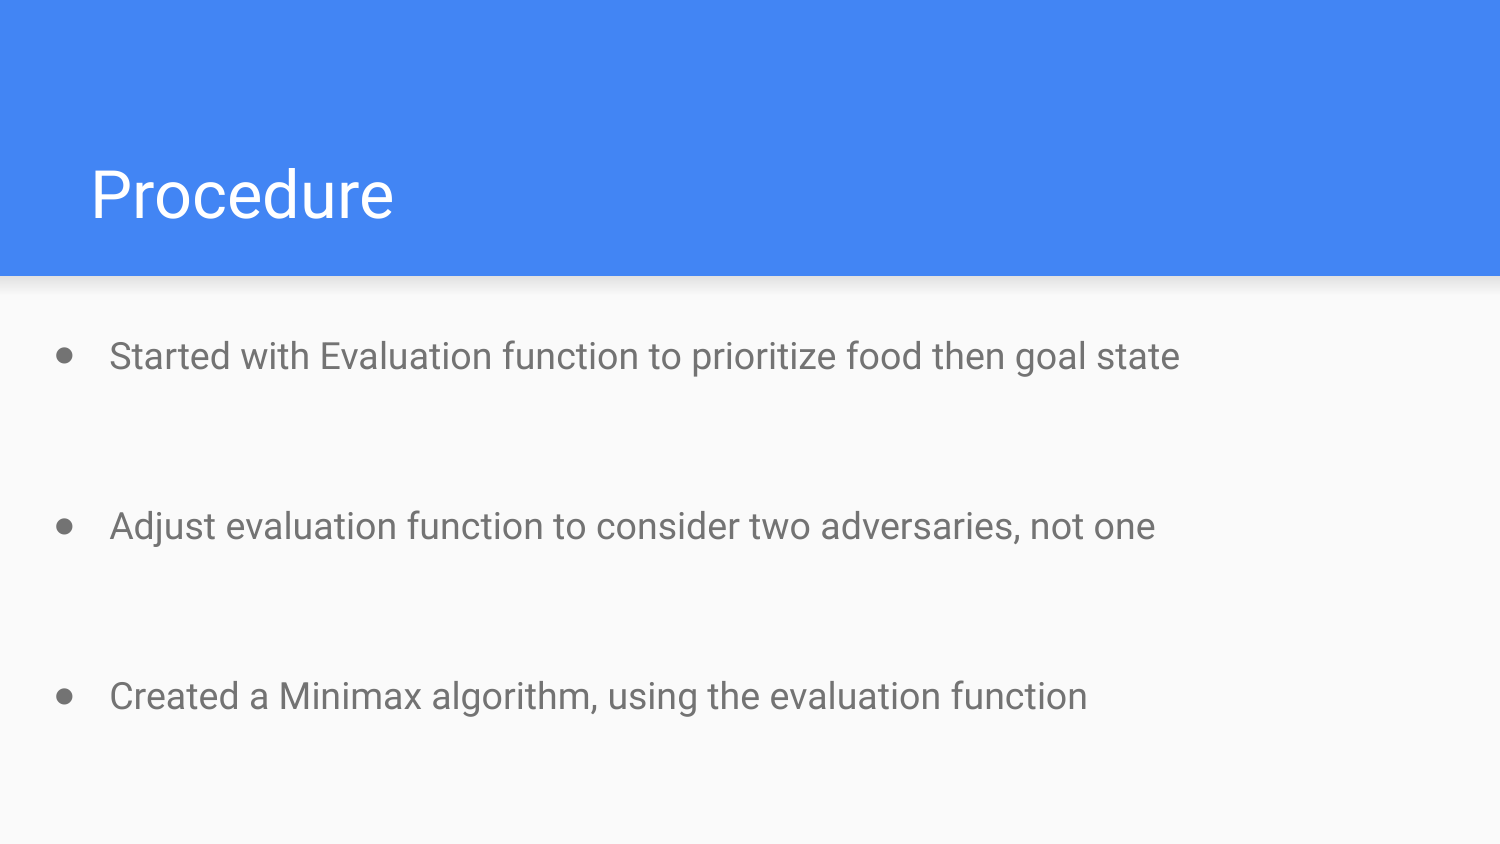

# Procedure
Started with Evaluation function to prioritize food then goal state

Adjust evaluation function to consider two adversaries, not one

Created a Minimax algorithm, using the evaluation function